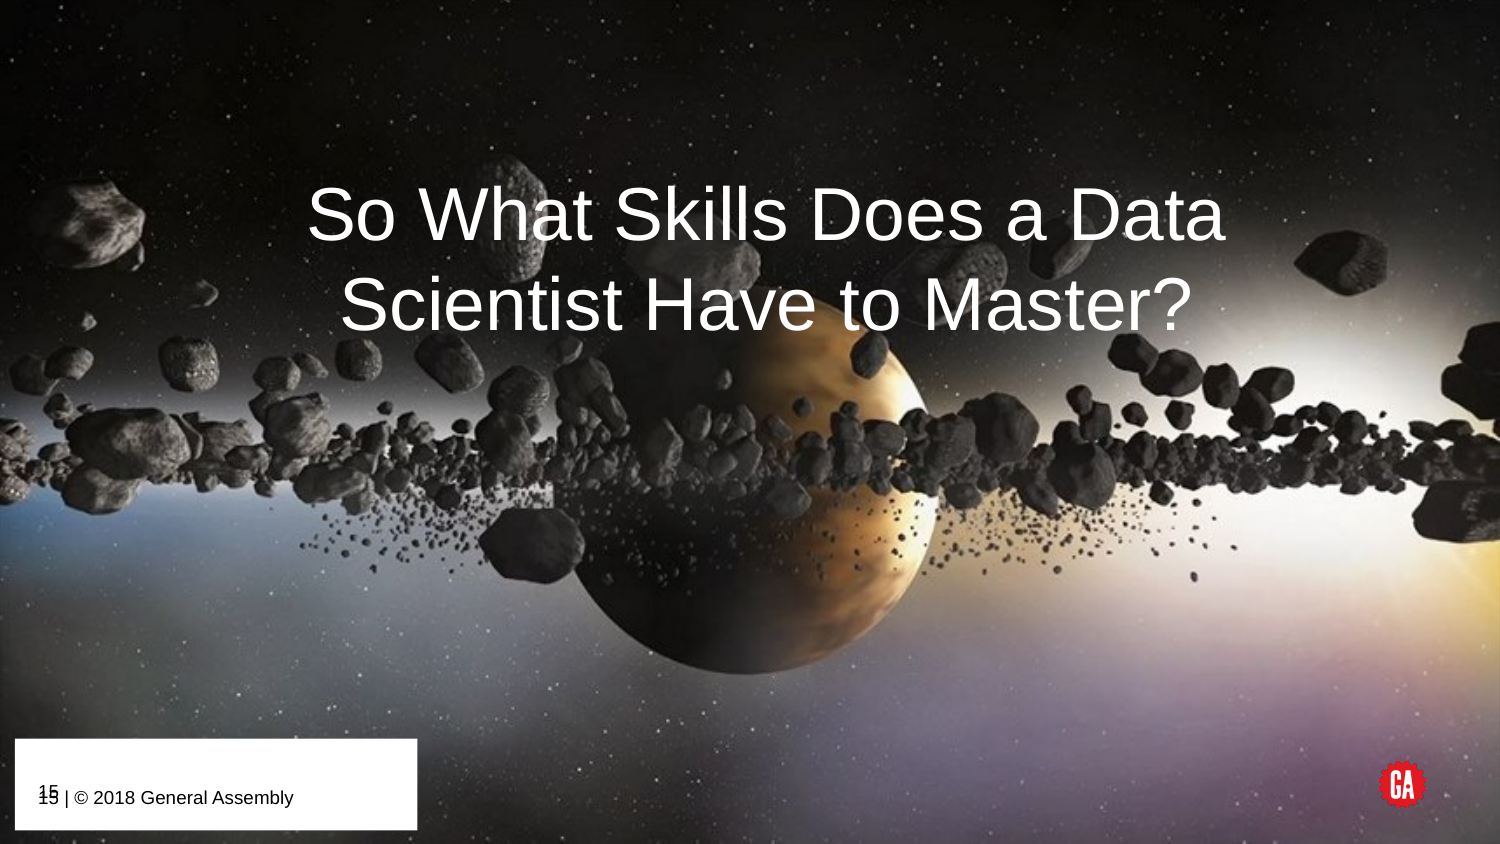

So What Skills Does a Data Scientist Have to Master?
15
15 | © 2018 General Assembly